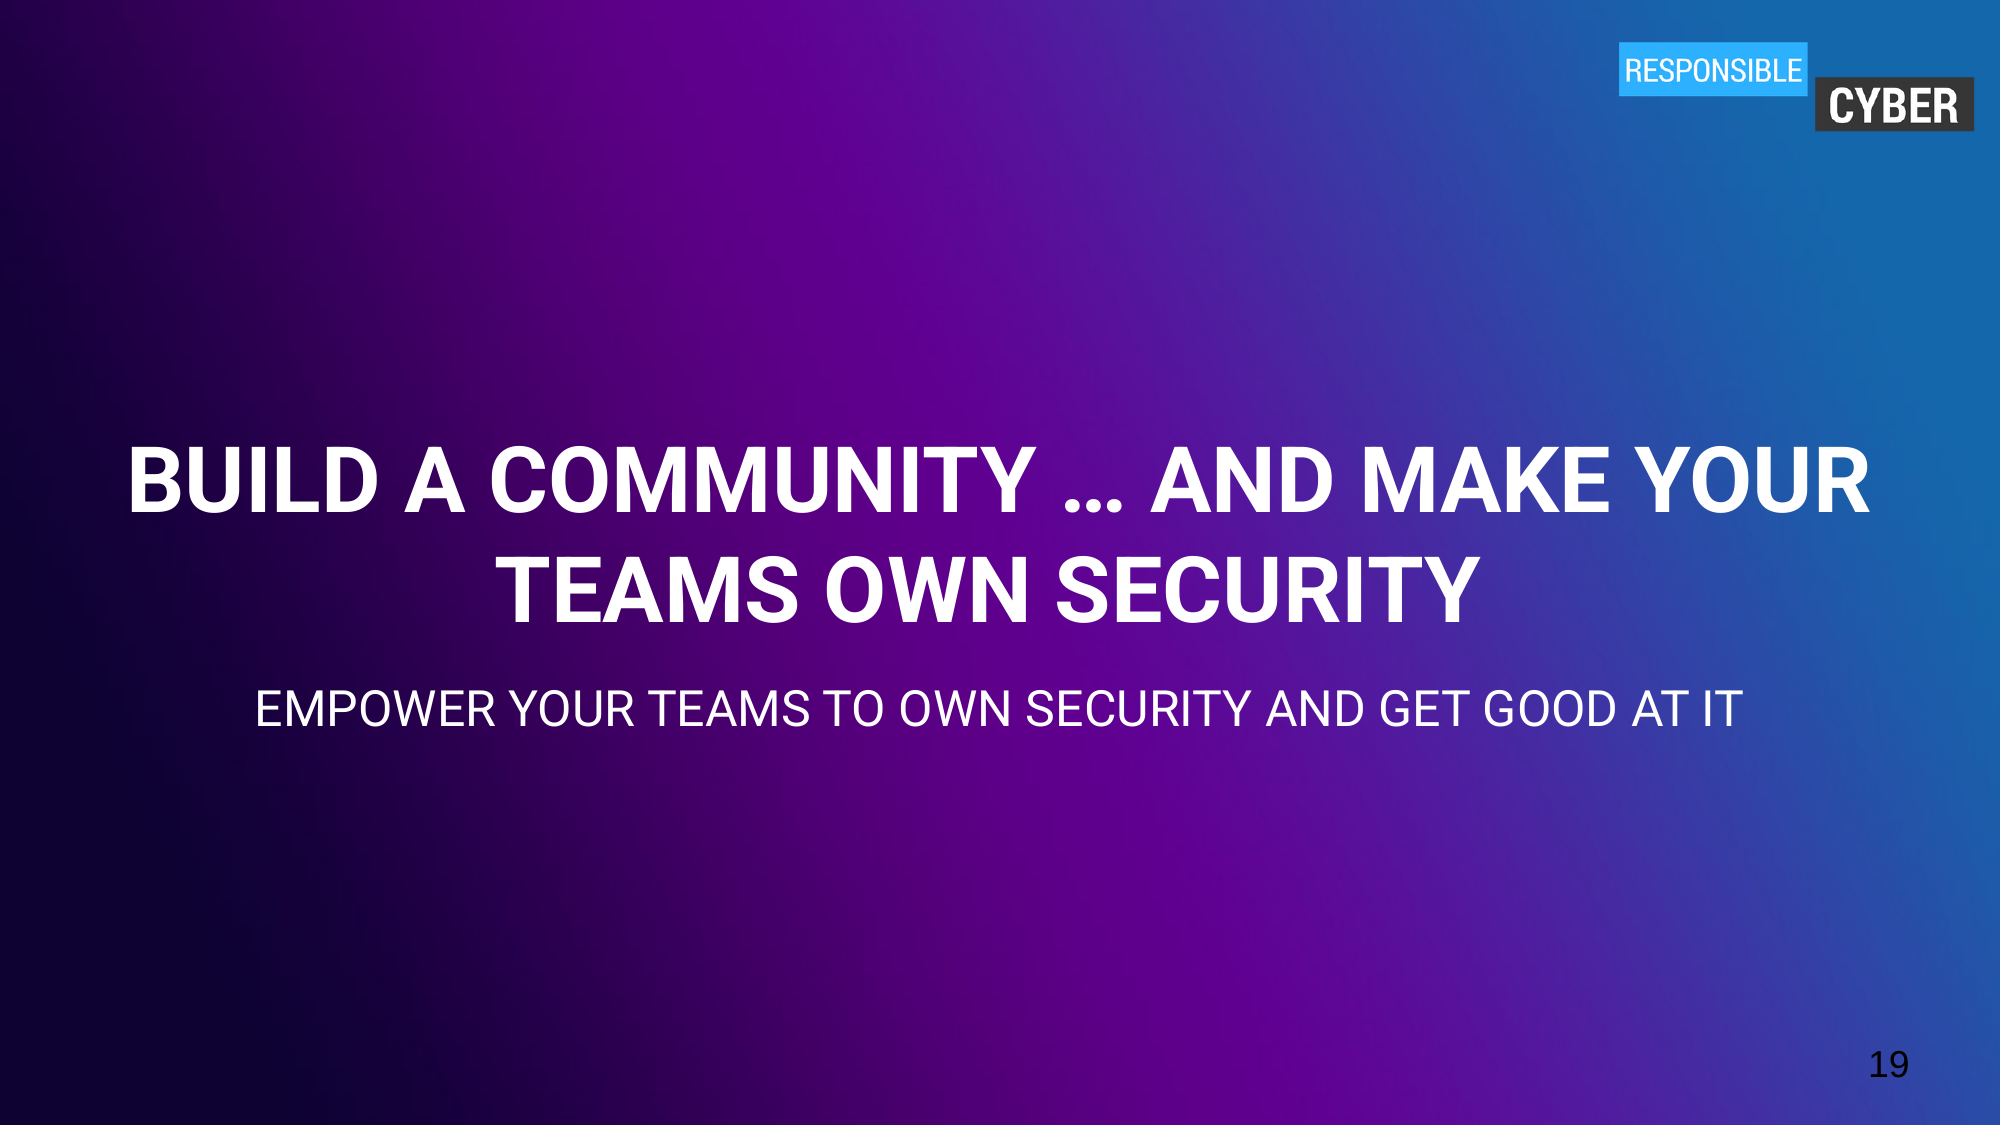

Build a Community … and Make Your Teams Own Security
Empower your teams to own security and get good at it
19